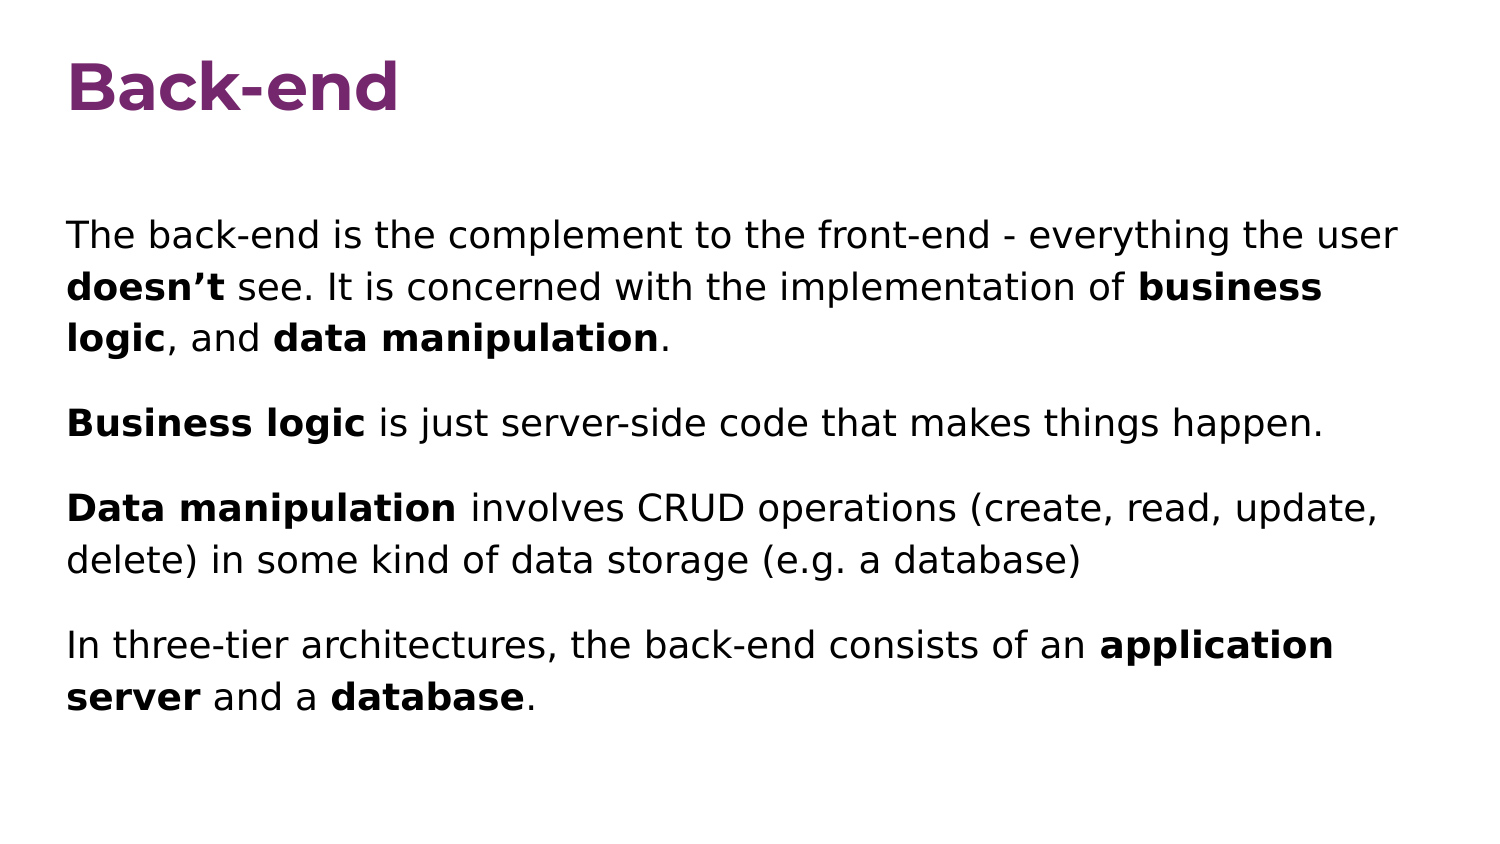

Back-end
The back-end is the complement to the front-end - everything the user doesn’t see. It is concerned with the implementation of business logic, and data manipulation.
Business logic is just server-side code that makes things happen.
Data manipulation involves CRUD operations (create, read, update, delete) in some kind of data storage (e.g. a database)
In three-tier architectures, the back-end consists of an application server and a database.